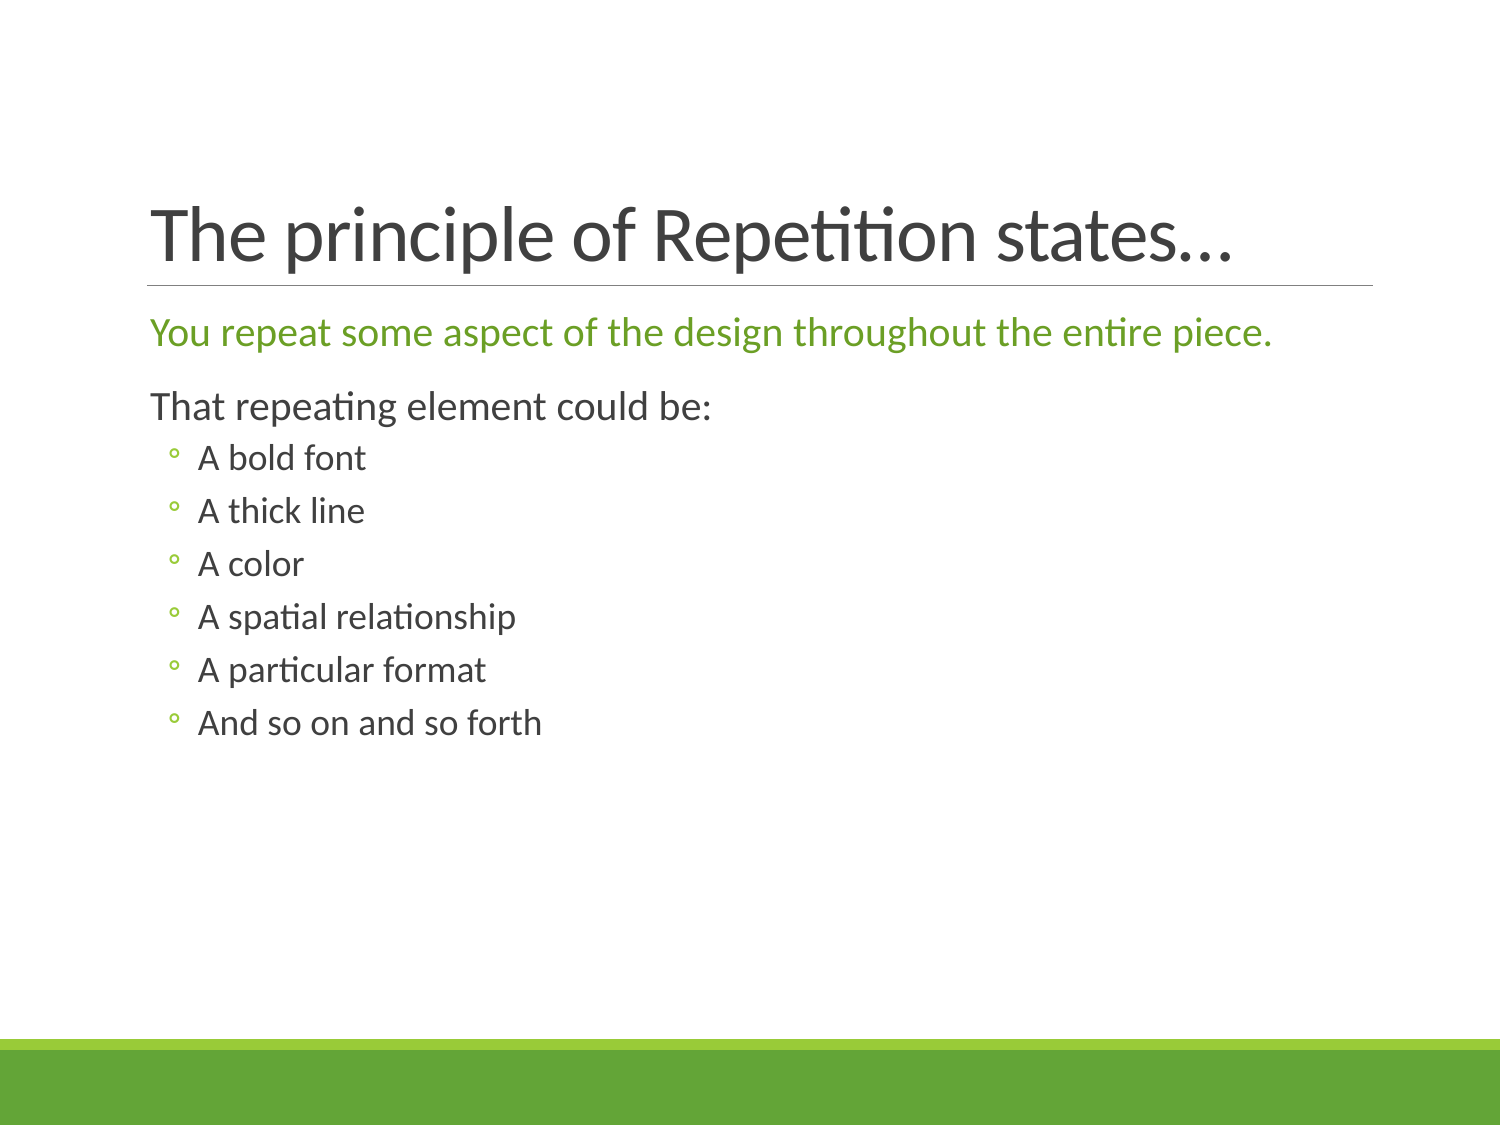

# The principle of Repetition states…
You repeat some aspect of the design throughout the entire piece.
That repeating element could be:
A bold font
A thick line
A color
A spatial relationship
A particular format
And so on and so forth